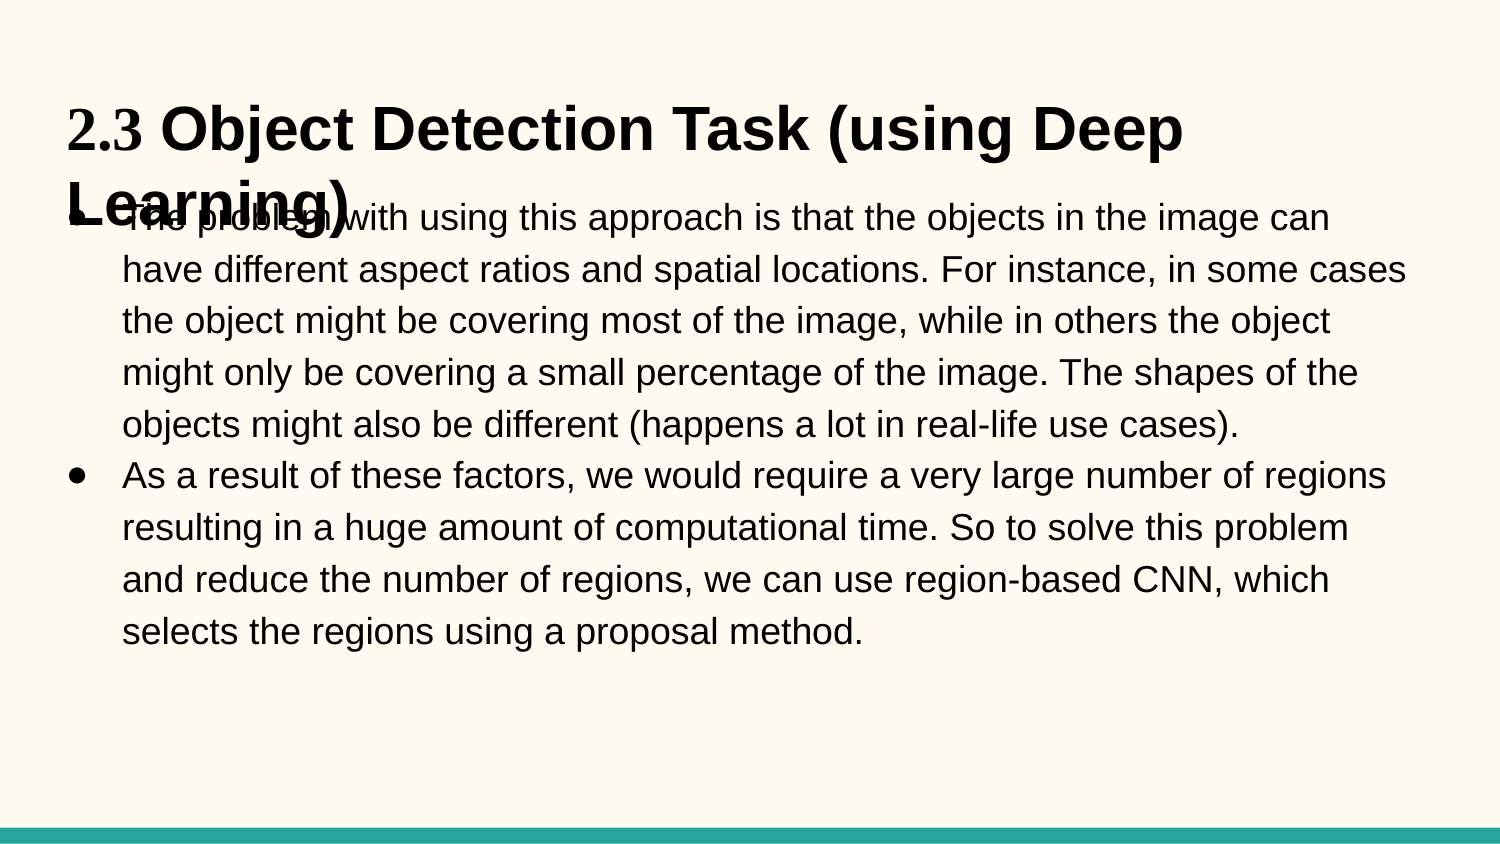

# 2.3 Object Detection Task (using Deep Learning)
The problem with using this approach is that the objects in the image can have different aspect ratios and spatial locations. For instance, in some cases the object might be covering most of the image, while in others the object might only be covering a small percentage of the image. The shapes of the objects might also be different (happens a lot in real-life use cases).
As a result of these factors, we would require a very large number of regions resulting in a huge amount of computational time. So to solve this problem and reduce the number of regions, we can use region-based CNN, which selects the regions using a proposal method.